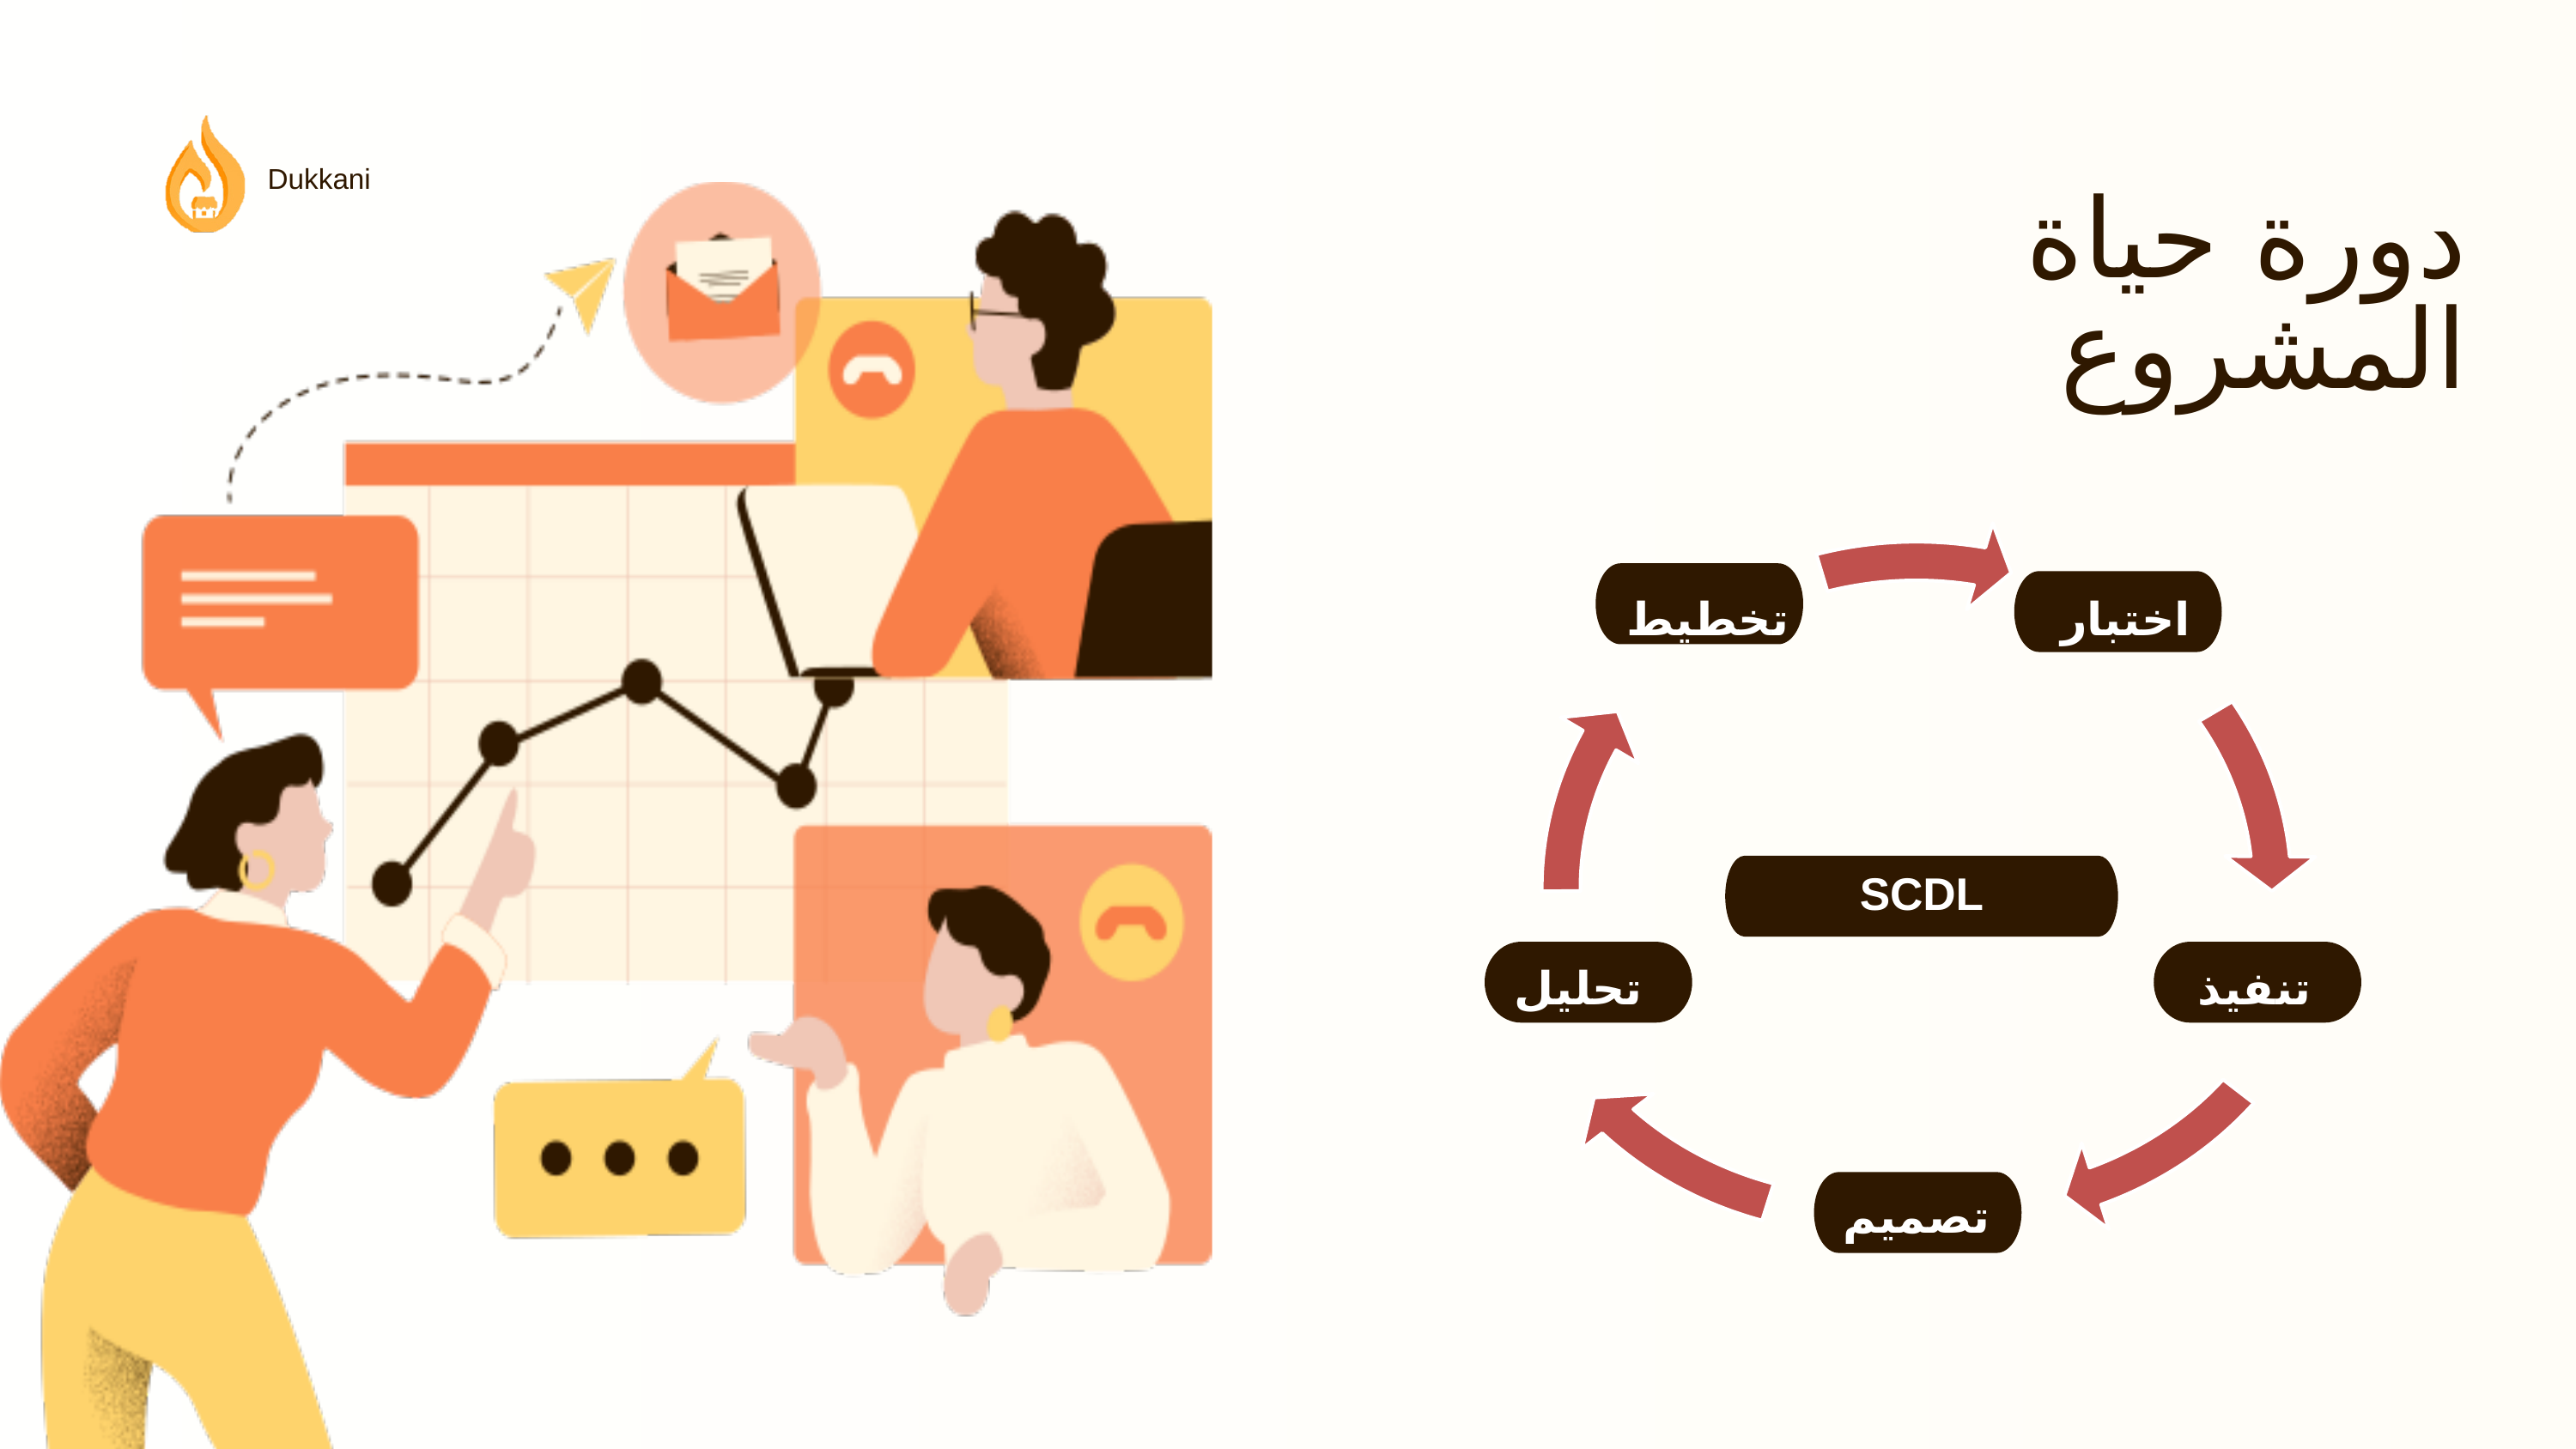

Dukkani

دورة حياة المشروع

تخطيط
اختبار
تحليل
تنفيذ
تصميم

SCDL